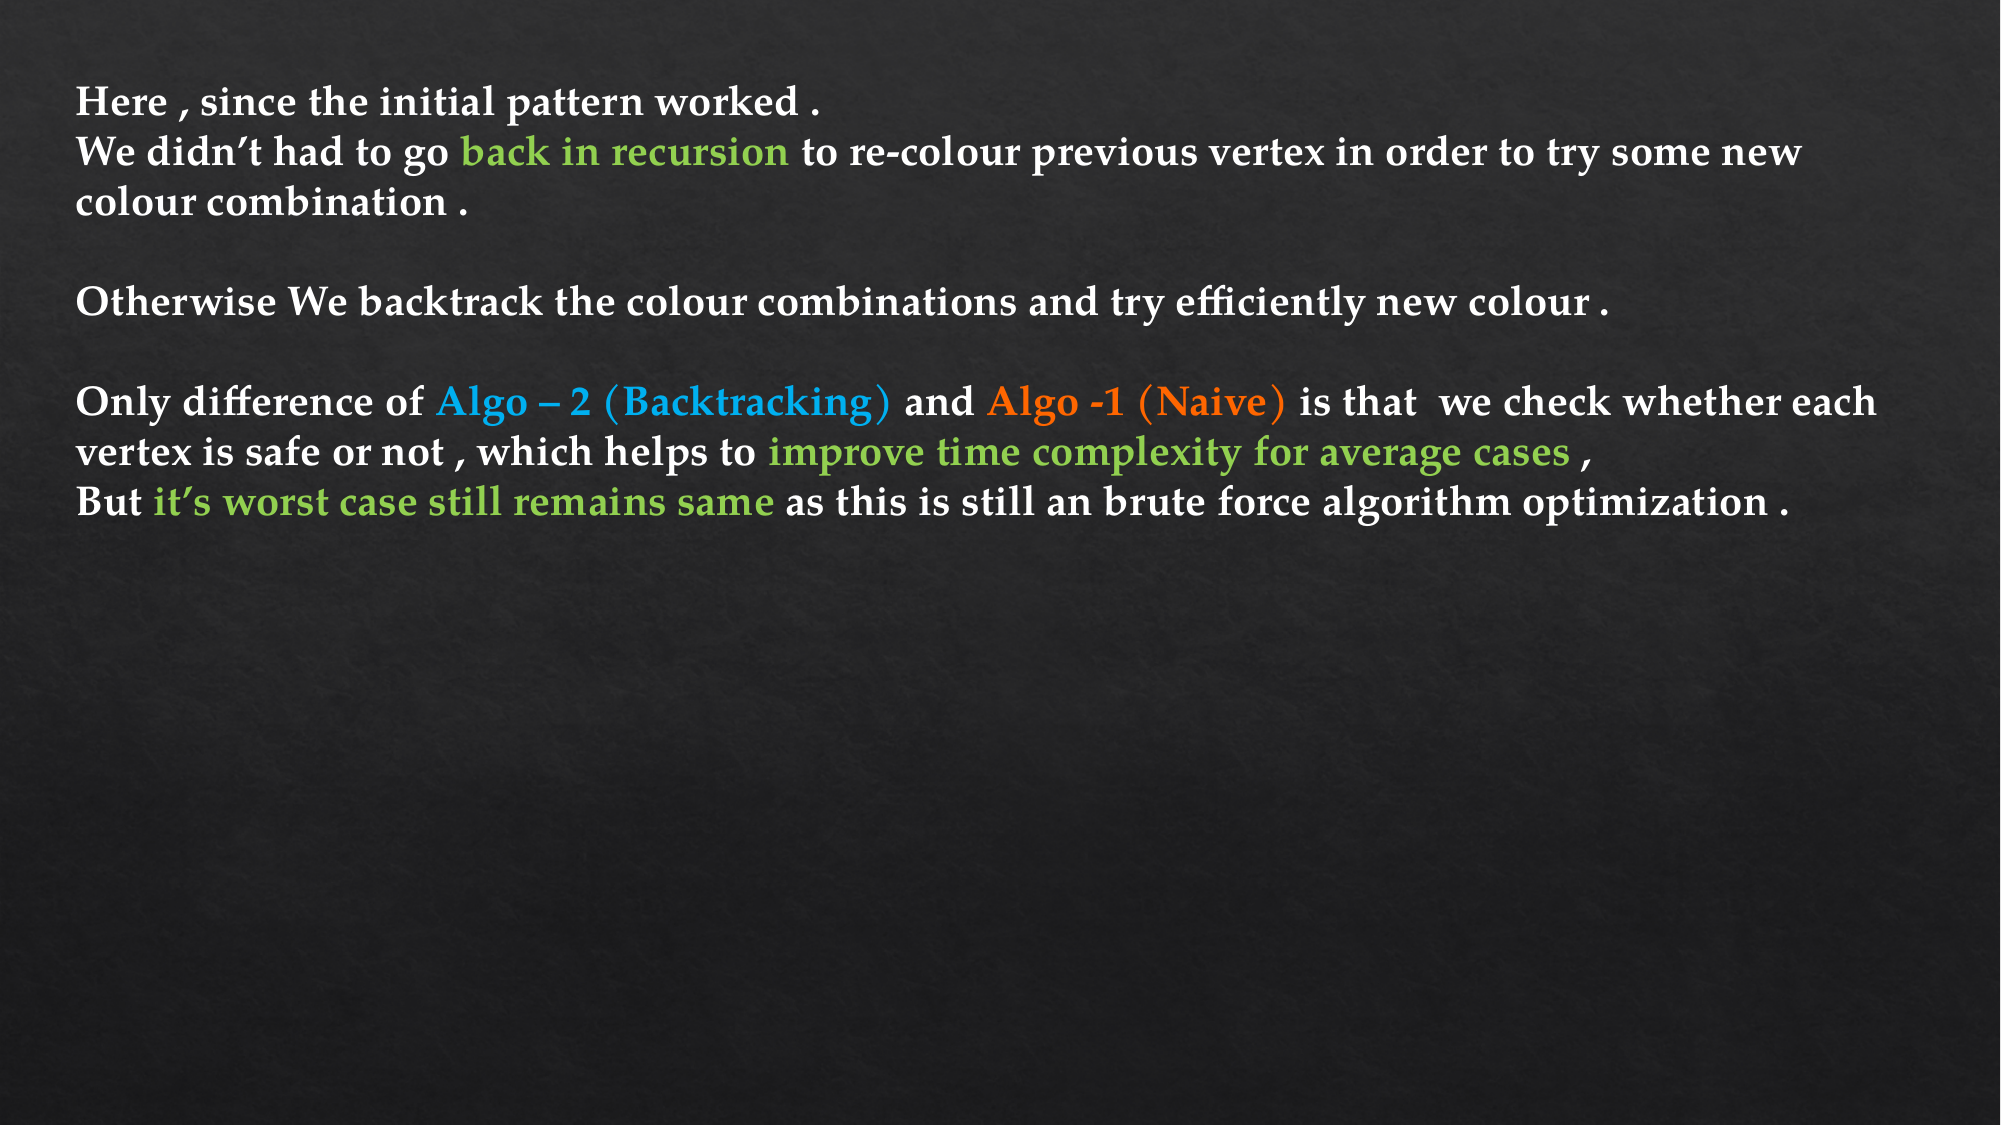

Here , since the initial pattern worked .
We didn’t had to go back in recursion to re-colour previous vertex in order to try some new colour combination .

Otherwise We backtrack the colour combinations and try efficiently new colour .

Only difference of Algo – 2 (Backtracking) and Algo -1 (Naive) is that  we check whether each vertex is safe or not , which helps to improve time complexity for average cases ,
But it’s worst case still remains same as this is still an brute force algorithm optimization .